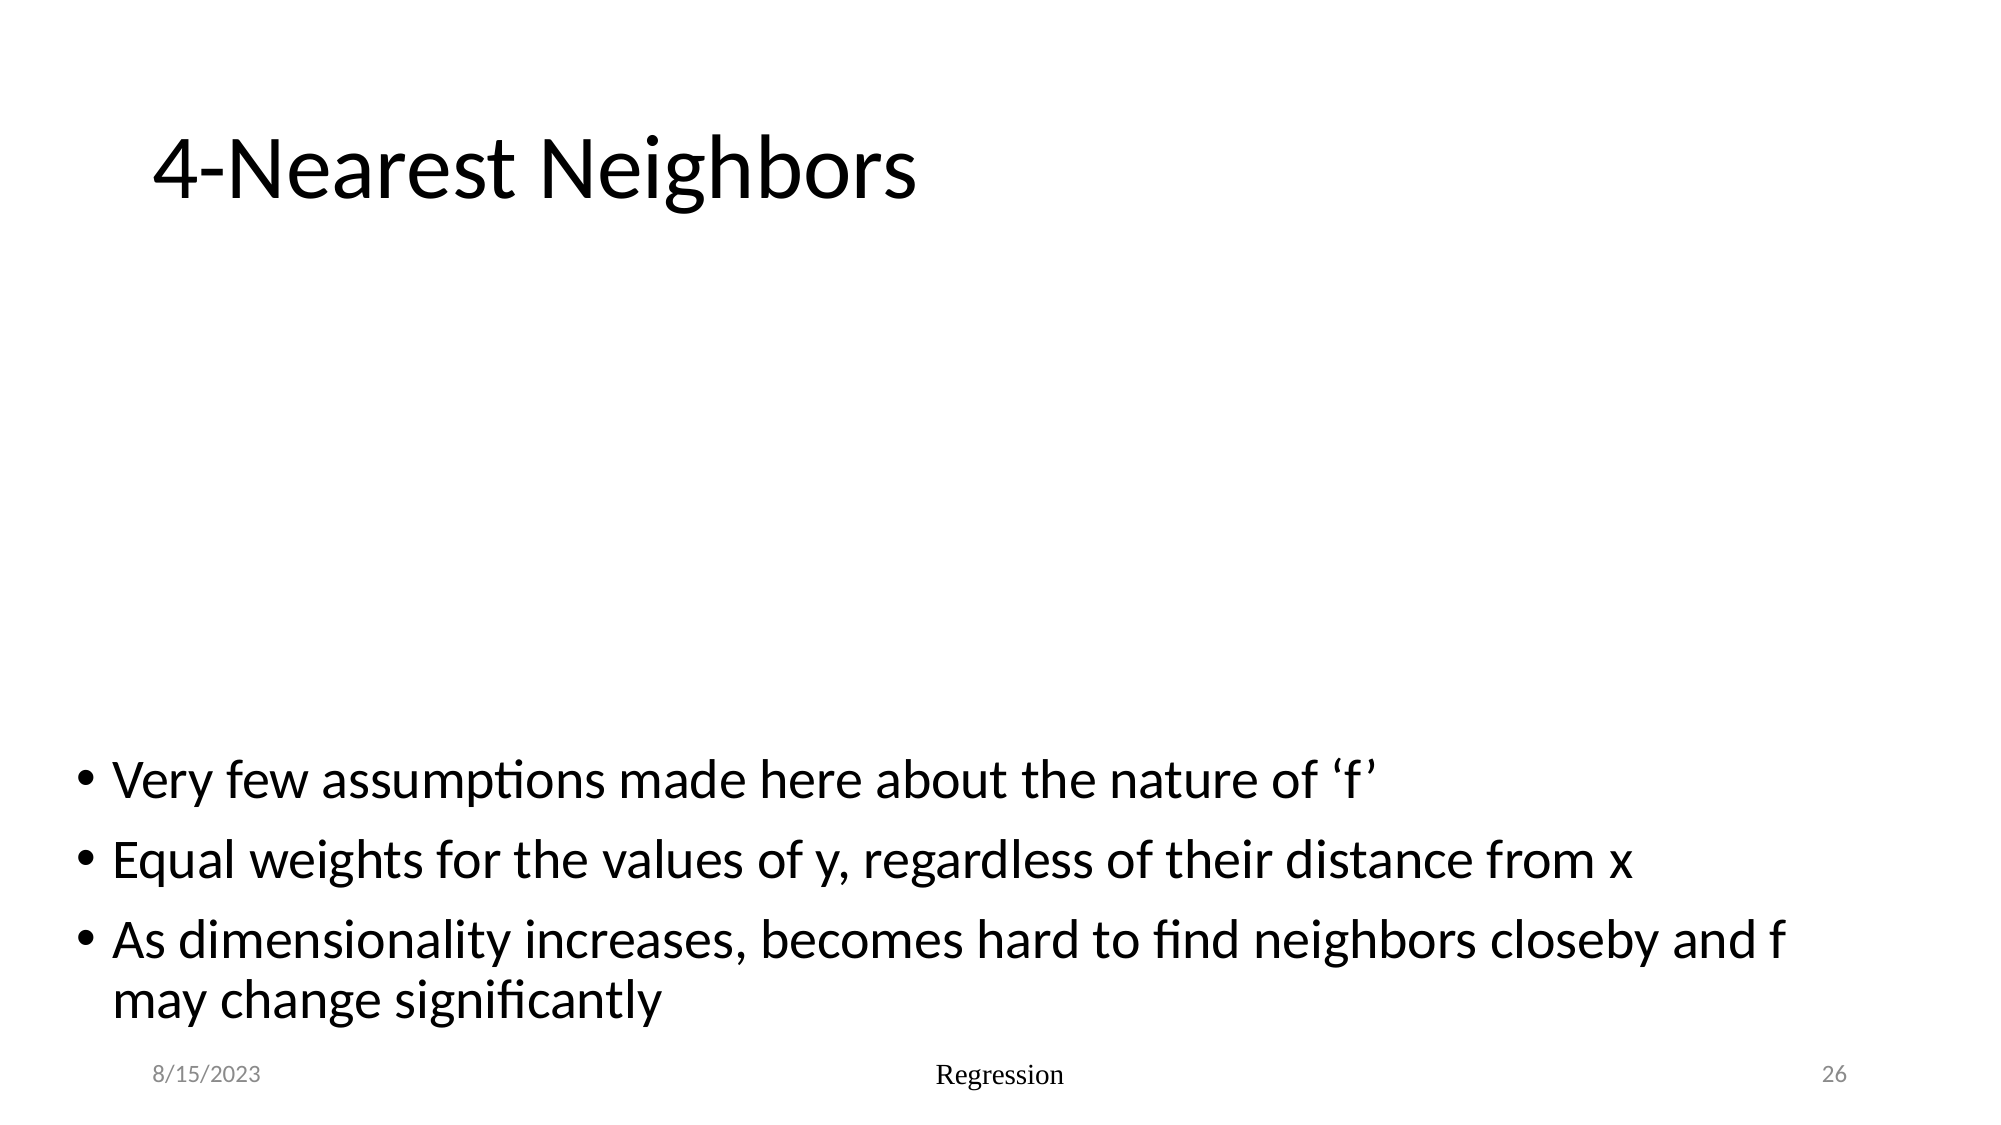

# 4-Nearest Neighbors
Very few assumptions made here about the nature of ‘f’
Equal weights for the values of y, regardless of their distance from x
As dimensionality increases, becomes hard to find neighbors closeby and f may change significantly
8/15/2023
Regression
26